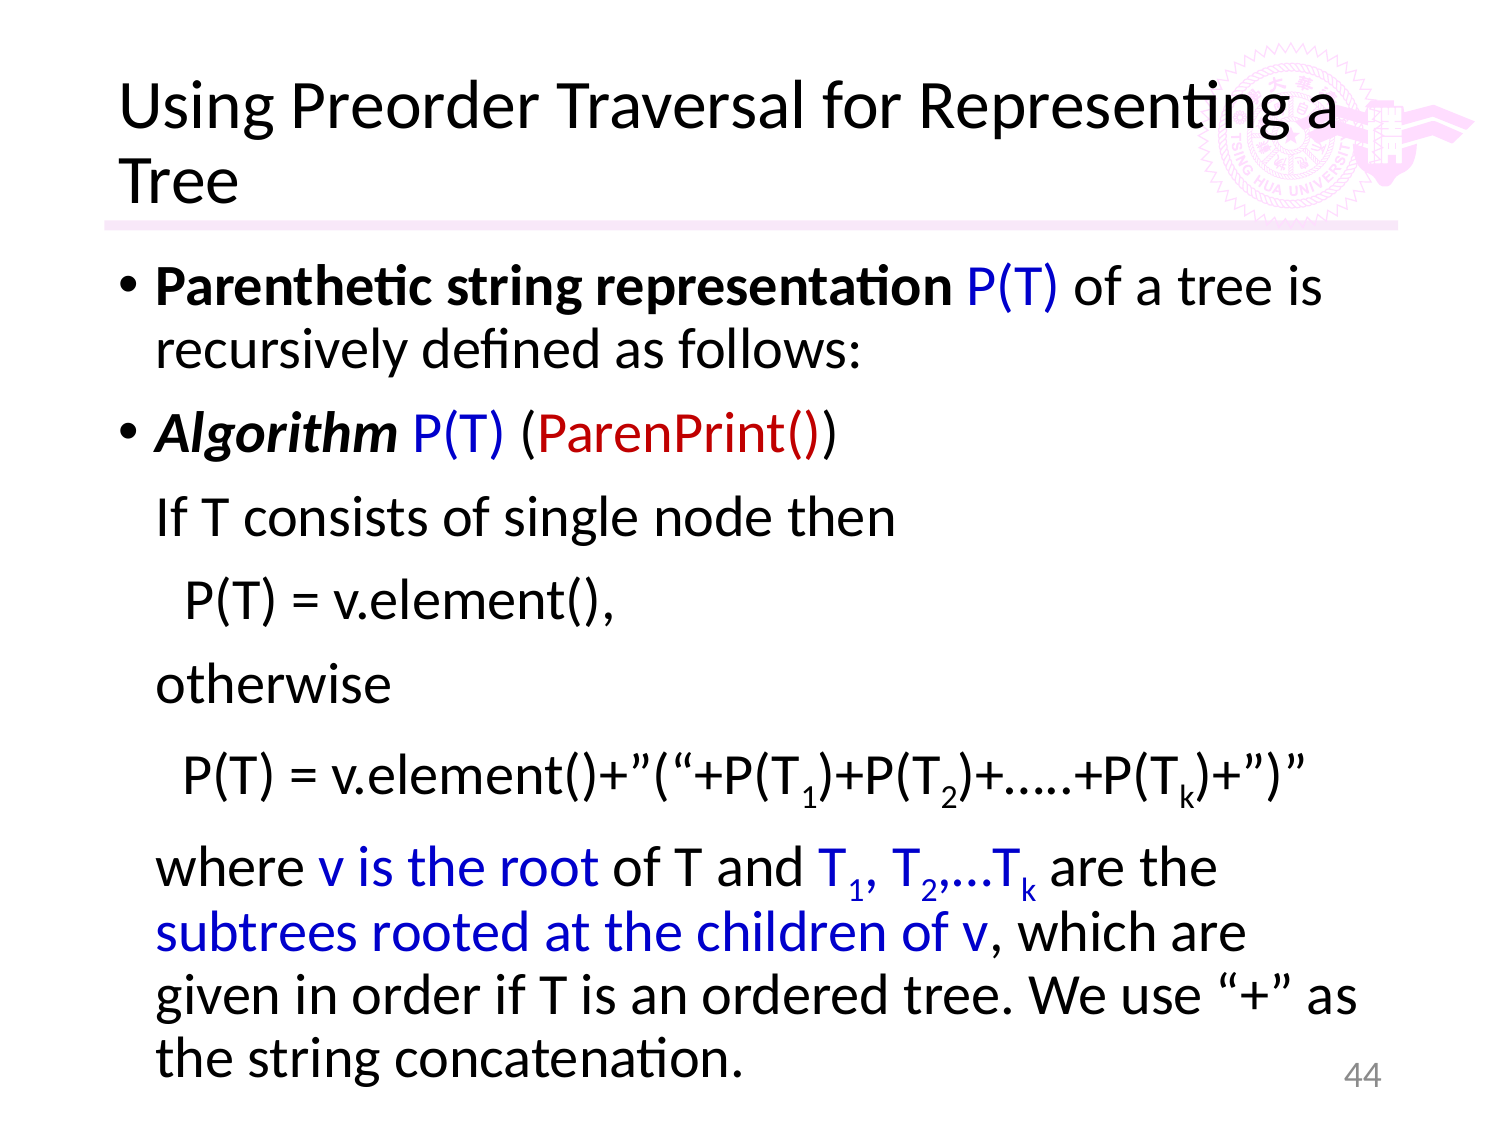

# Using Preorder Traversal for Representing a Tree
Parenthetic string representation P(T) of a tree is recursively defined as follows:
Algorithm P(T) (ParenPrint())
	If T consists of single node then
     P(T) = v.element(),
	otherwise
	  P(T) = v.element()+”(“+P(T1)+P(T2)+…..+P(Tk)+”)”
	where v is the root of T and T1, T2,…Tk are the subtrees rooted at the children of v, which are given in order if T is an ordered tree. We use “+” as the string concatenation.

44